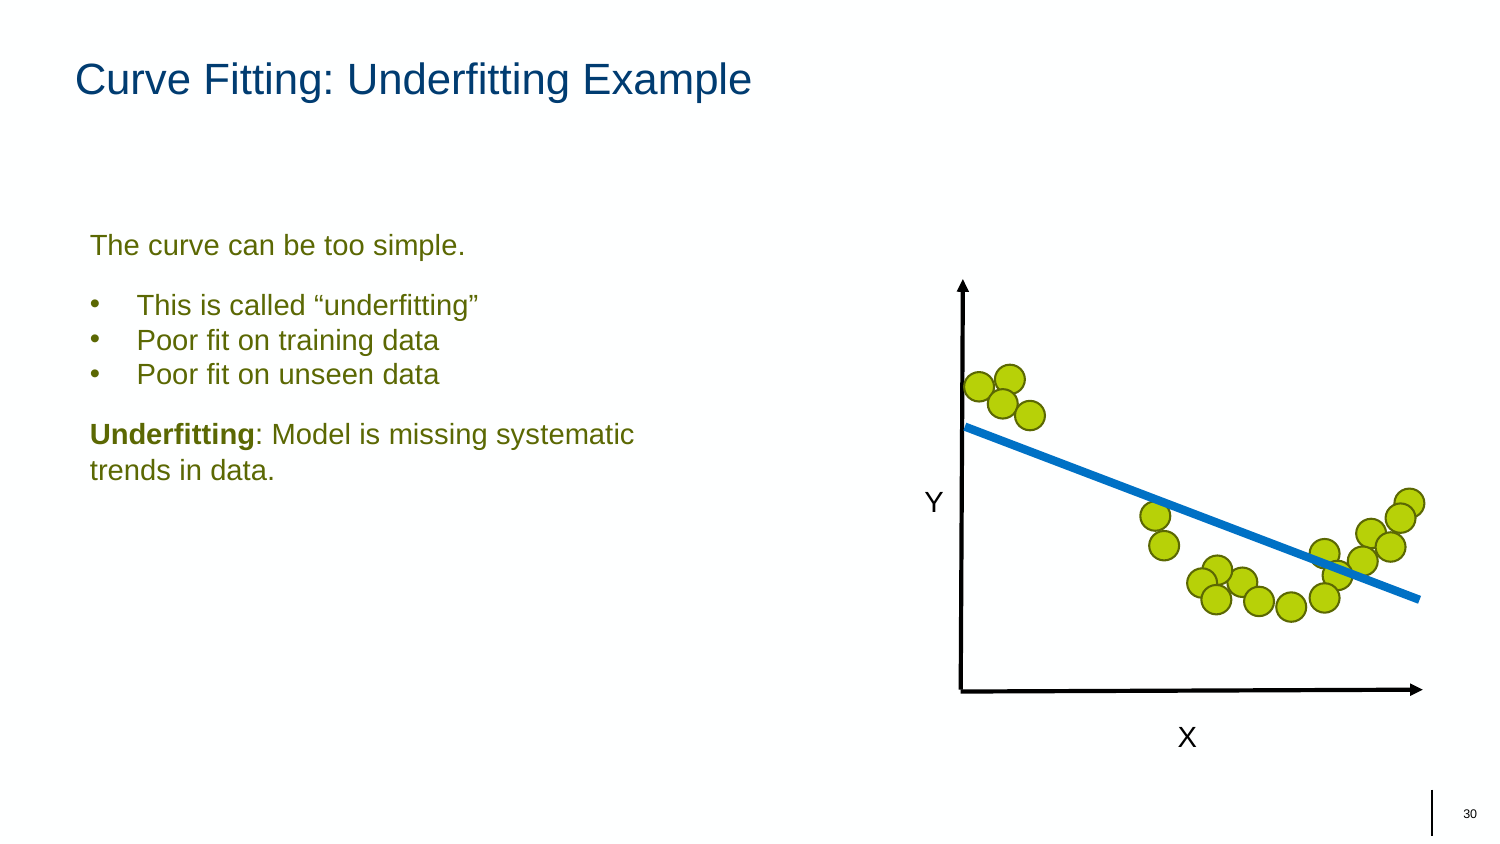

# Curve Fitting: Underfitting Example
The curve can be too simple.
This is called “underfitting”
Poor fit on training data
Poor fit on unseen data
Underfitting: Model is missing systematic
trends in data.

Y

X
30